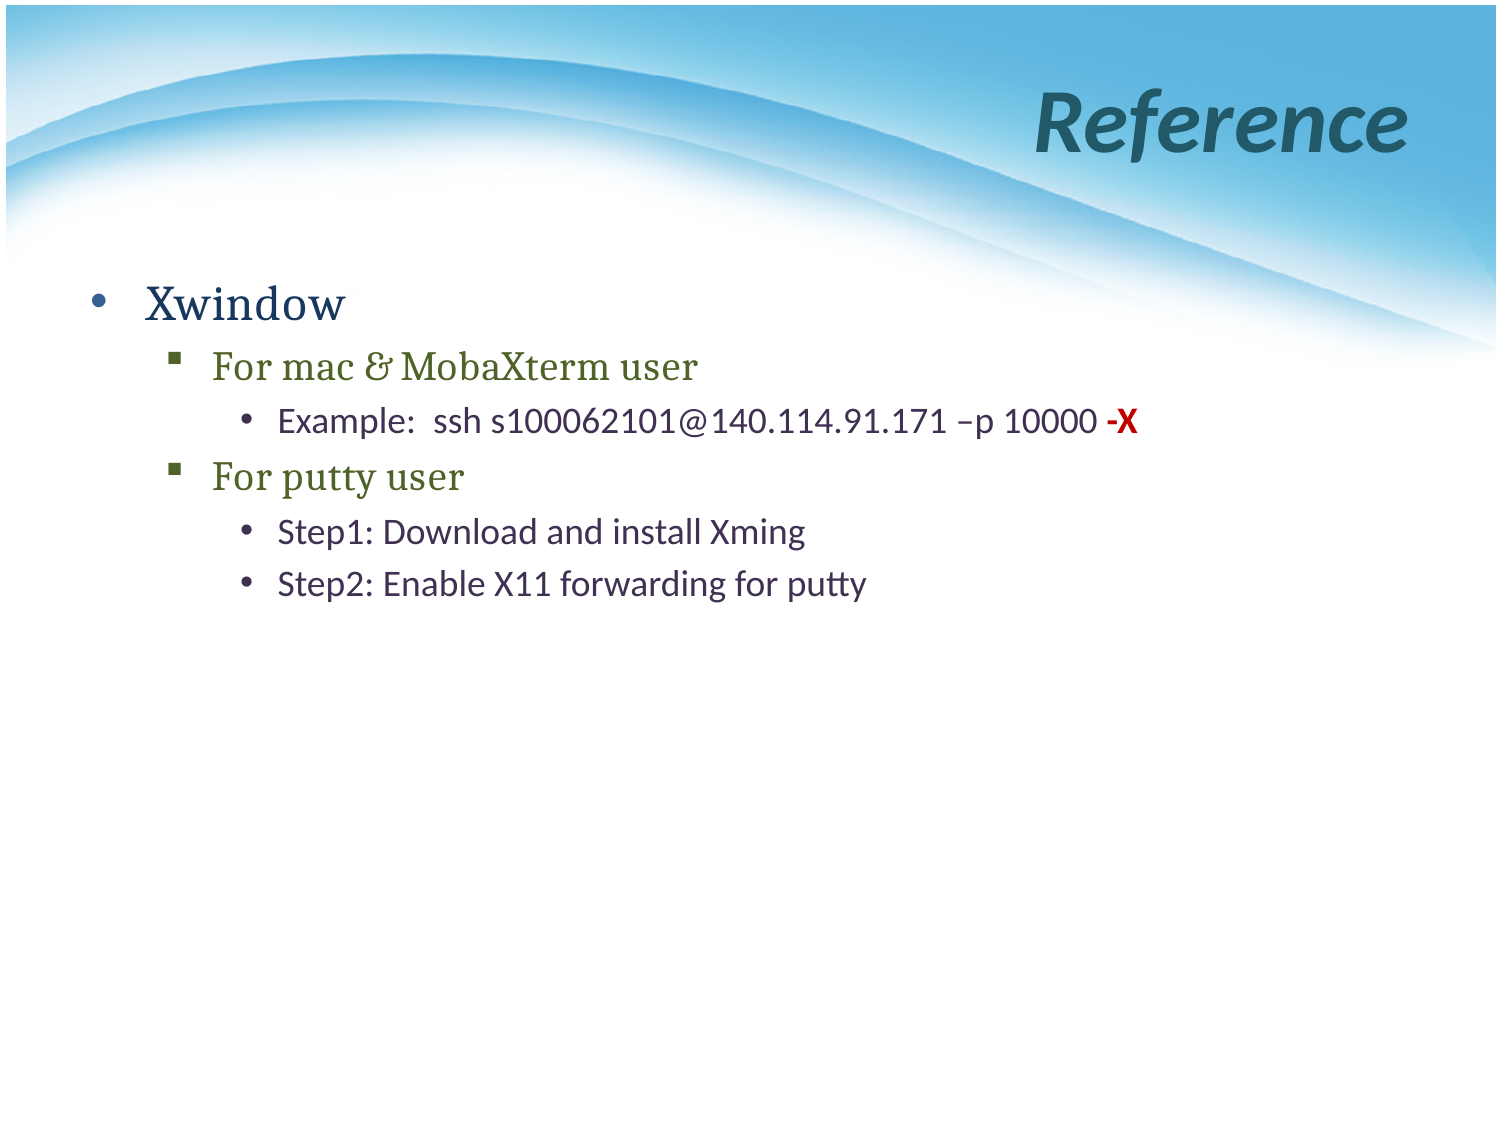

# Reference
Xwindow
For mac & MobaXterm user
Example:  ssh s100062101@140.114.91.171 –p 10000 -X
For putty user
Step1: Download and install Xming
Step2: Enable X11 forwarding for putty